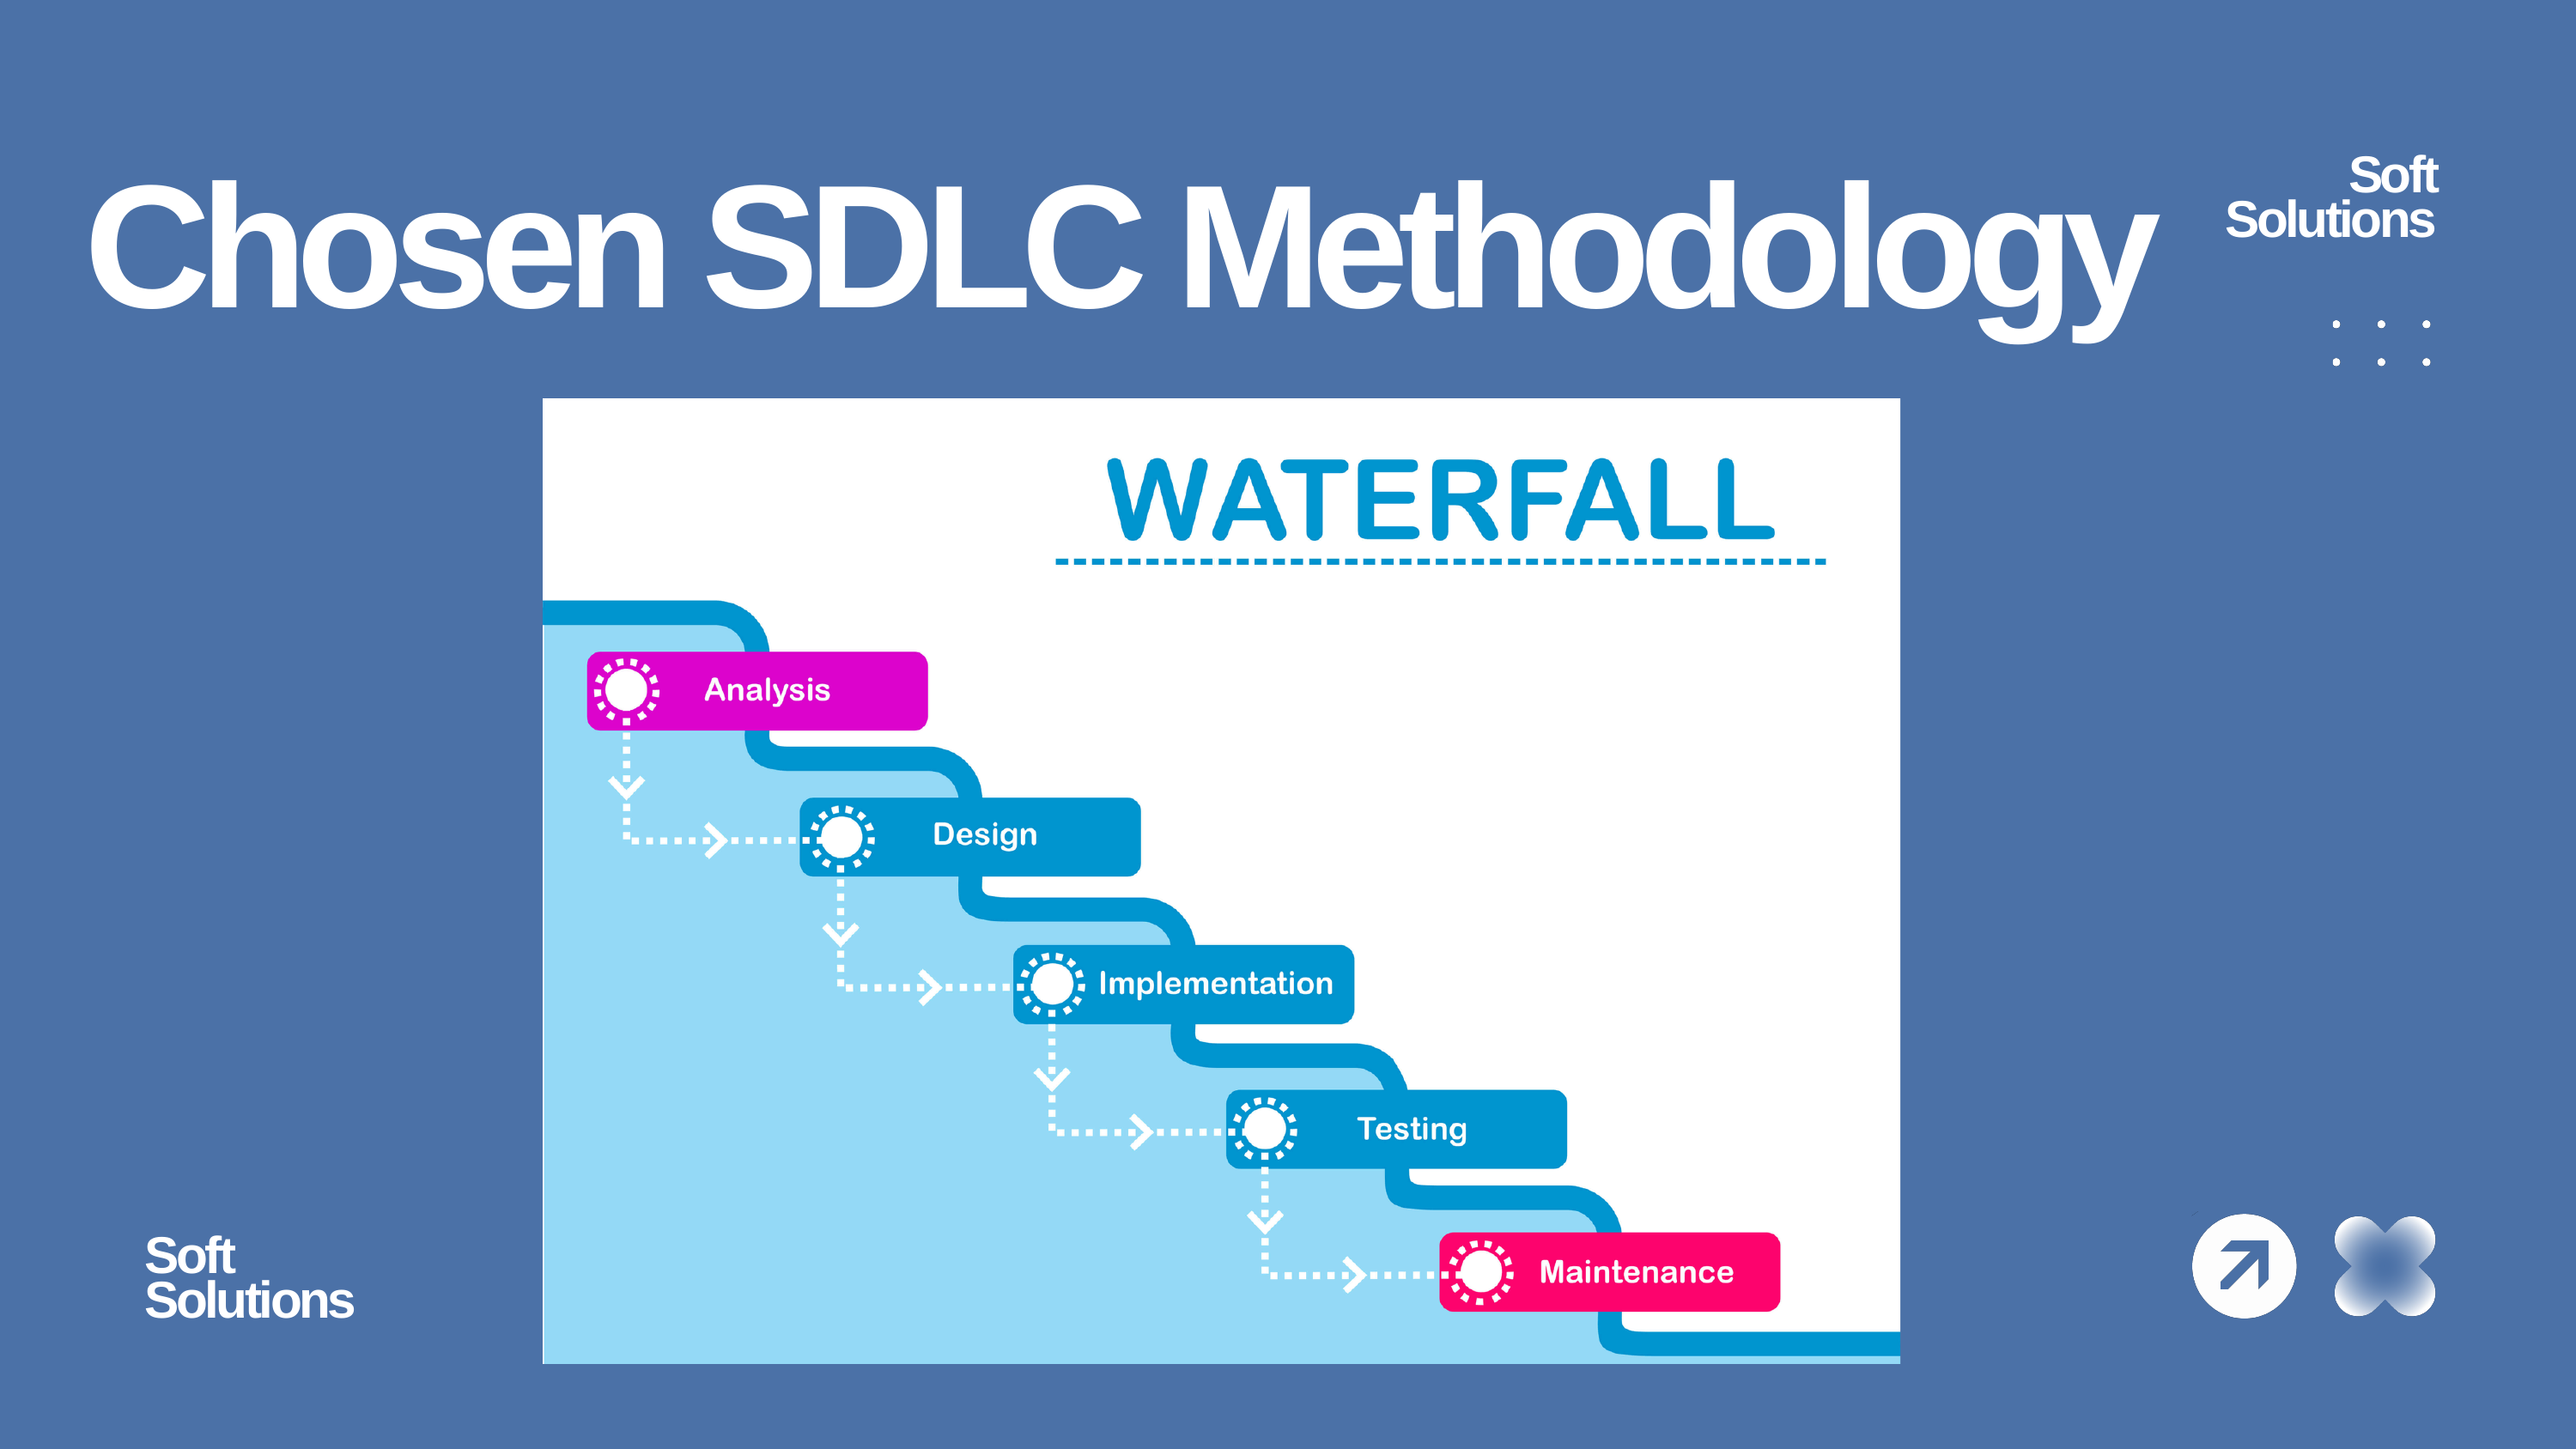

Soft Solutions
Chosen SDLC Methodology

Soft
Solutions